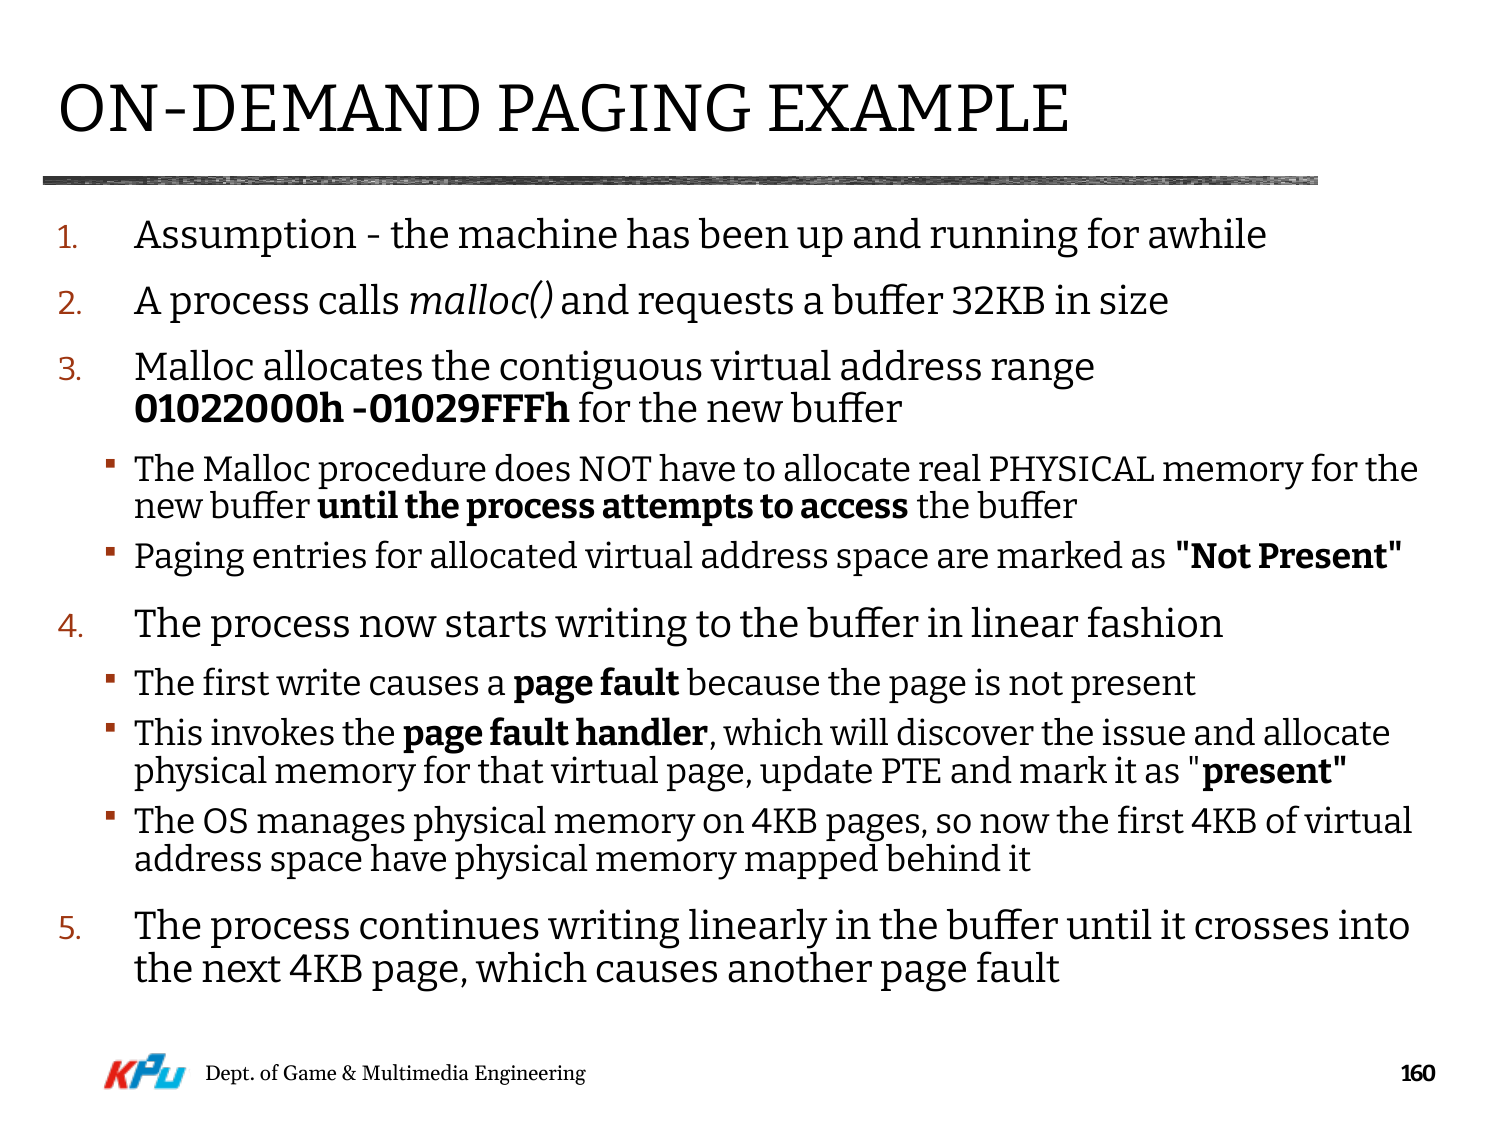

# On-Demand Paging Example
Assumption - the machine has been up and running for awhile
A process calls malloc() and requests a buffer 32KB in size
Malloc allocates the contiguous virtual address range
01022000h -01029FFFh for the new buffer
The Malloc procedure does NOT have to allocate real PHYSICAL memory for the new buffer until the process attempts to access the buffer
Paging entries for allocated virtual address space are marked as "Not Present"
The process now starts writing to the buffer in linear fashion
The first write causes a page fault because the page is not present
This invokes the page fault handler, which will discover the issue and allocate physical memory for that virtual page, update PTE and mark it as "present"
The OS manages physical memory on 4KB pages, so now the first 4KB of virtual address space have physical memory mapped behind it
The process continues writing linearly in the buffer until it crosses into the next 4KB page, which causes another page fault
Dept. of Game & Multimedia Engineering
160